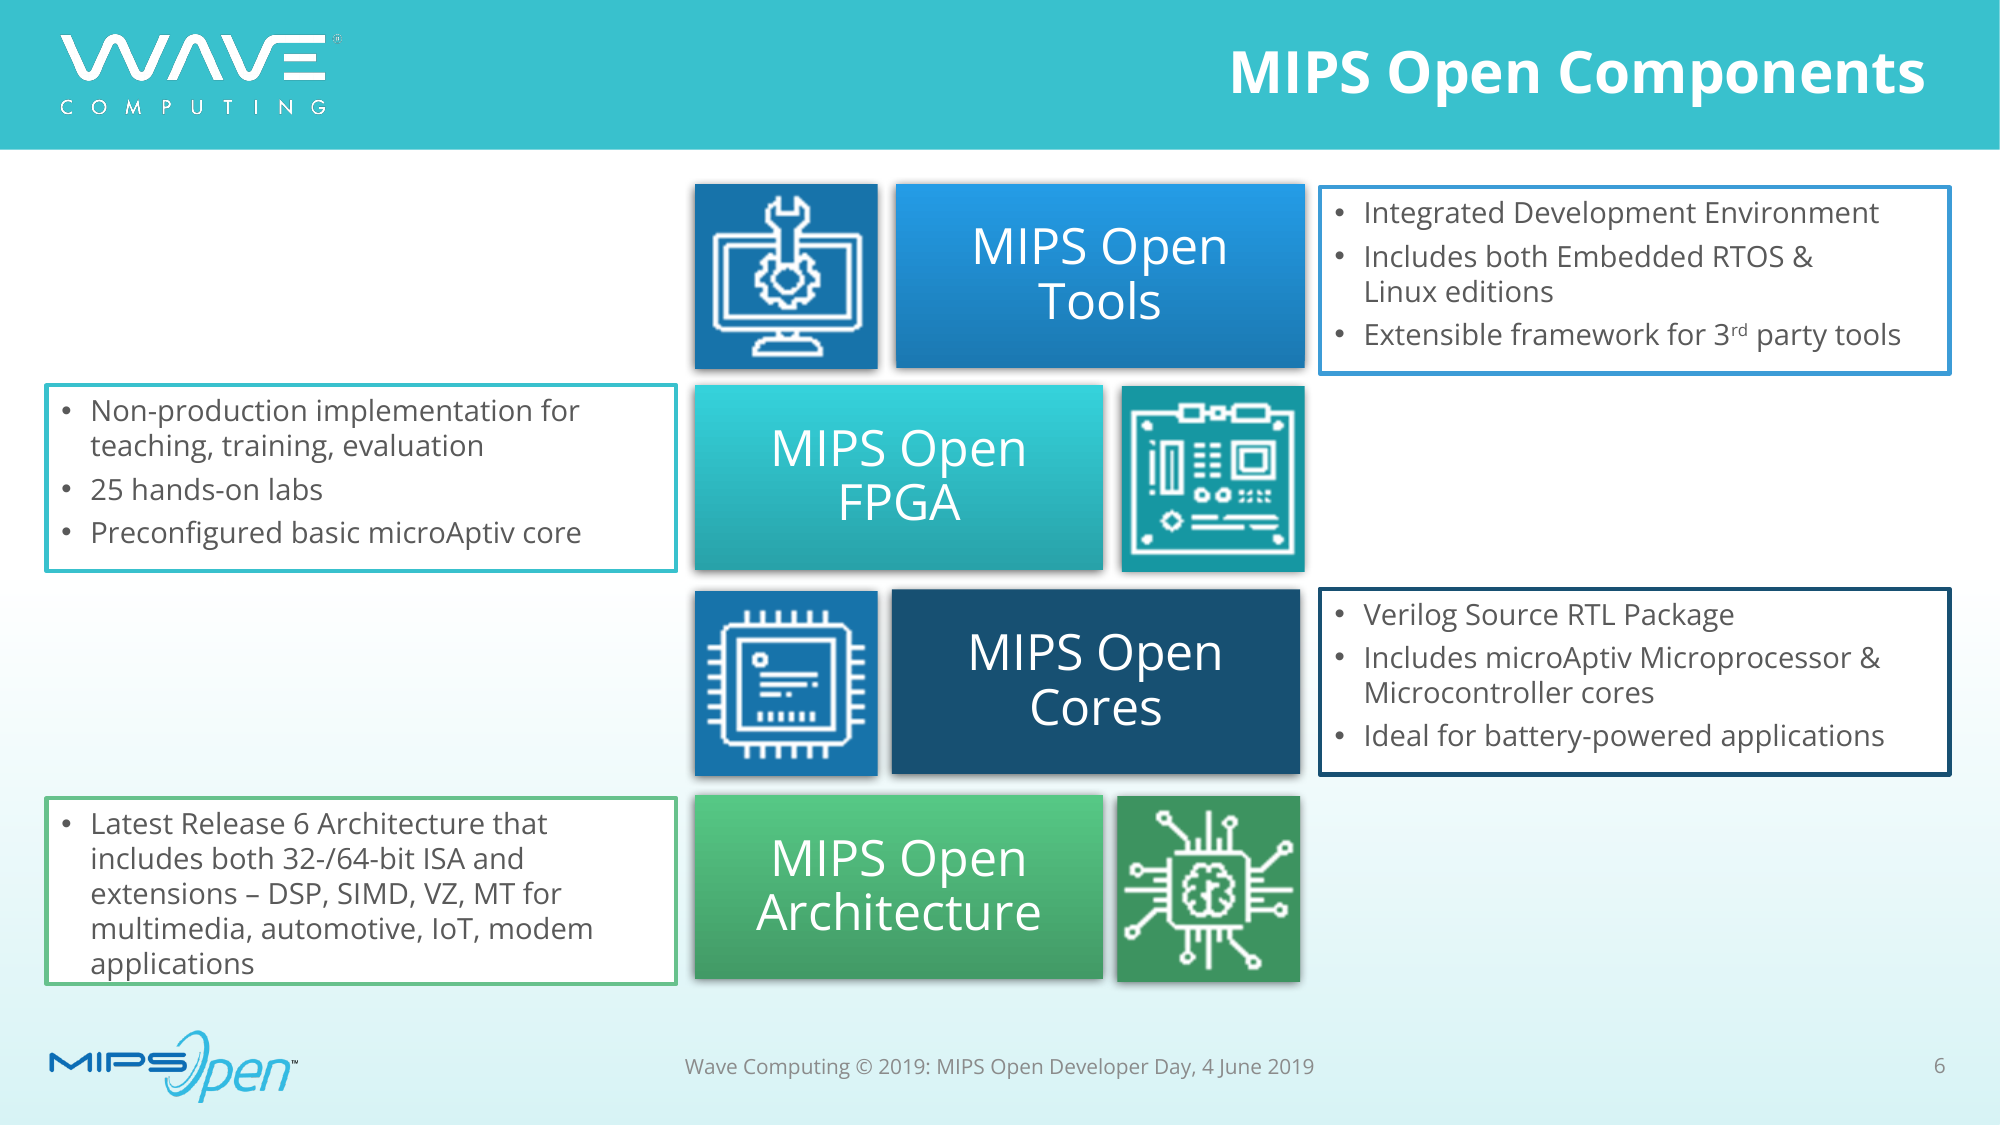

MIPS Open Components
MIPS Open Tools

Integrated Development Environment
Includes both Embedded RTOS &
Linux editions
Extensible framework for 3rd party tools
Non-production implementation for teaching, training, evaluation
25 hands-on labs
Preconfigured basic microAptiv core
MIPS Open FPGA

Verilog Source RTL Package
Includes microAptiv Microprocessor & Microcontroller cores
Ideal for battery-powered applications
MIPS Open Cores

MIPS Open Architecture

Latest Release 6 Architecture that includes both 32-/64-bit ISA and extensions – DSP, SIMD, VZ, MT for multimedia, automotive, IoT, modem applications